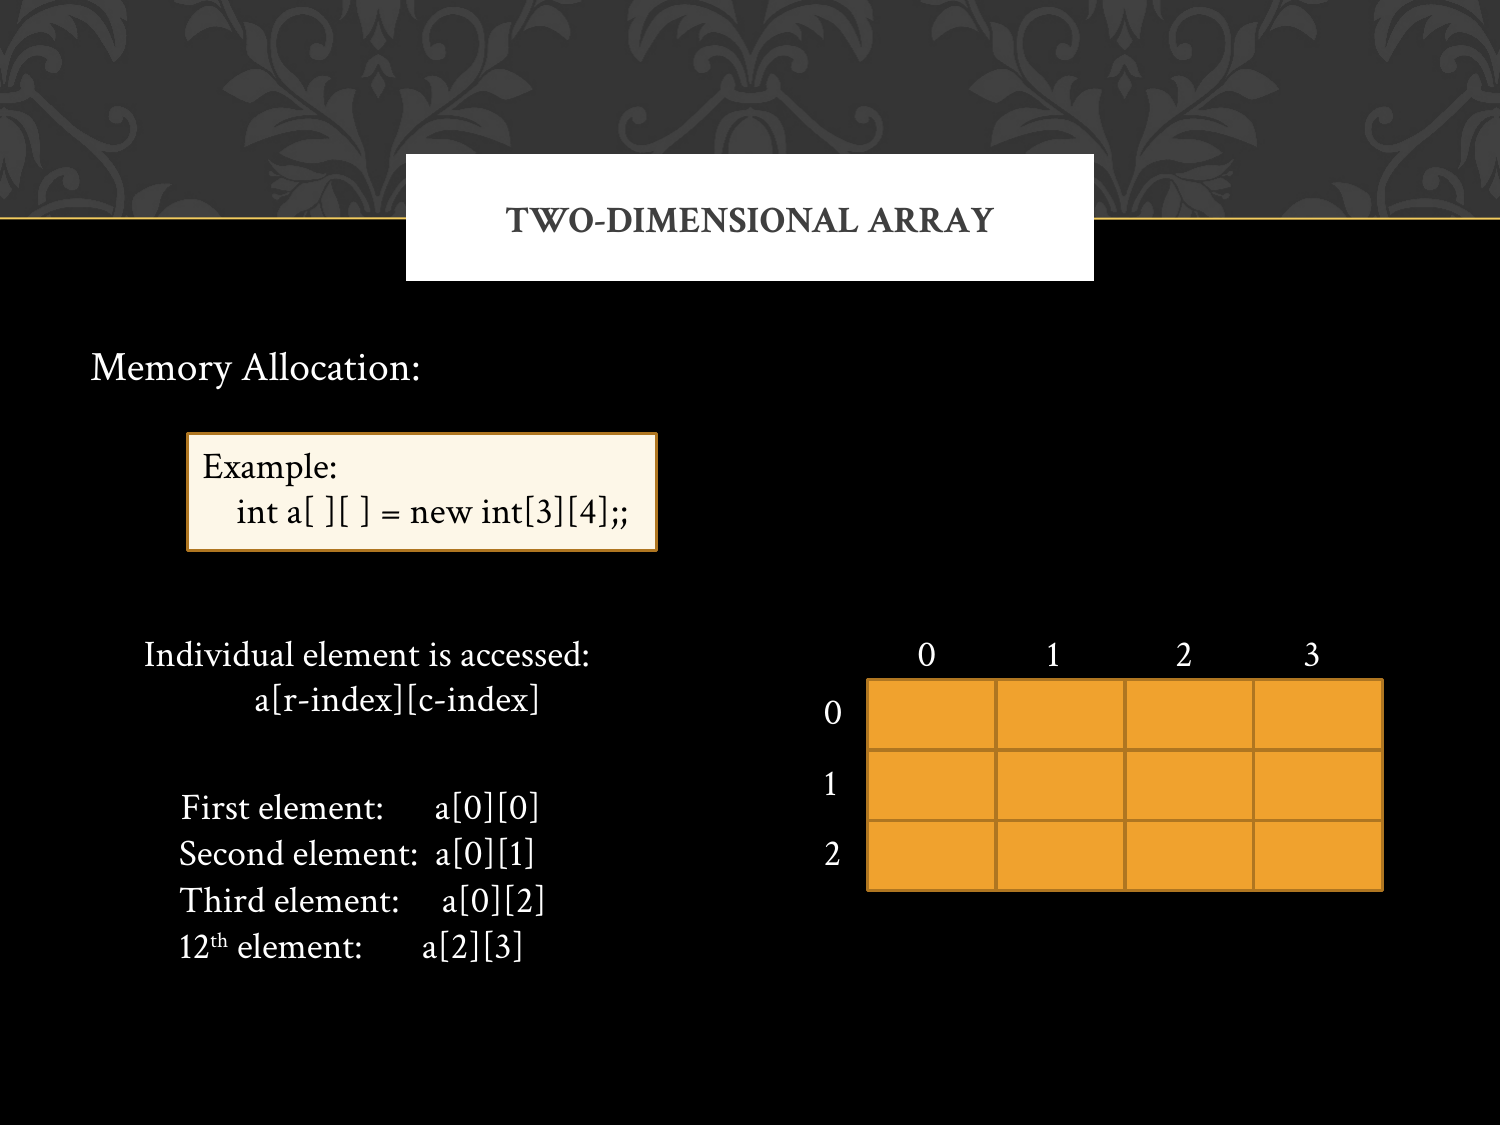

# TWO-DIMENSIONAL ARRAY
Memory Allocation:

Example:
    int a[ ][ ] = new int[3][4];;
Individual element is accessed:
             a[r-index][c-index]
0
1
2
3
0

1

First element:      a[0][0]
Second element:  a[0][1]
2

Third element:     a[0][2]
12th element:       a[2][3]